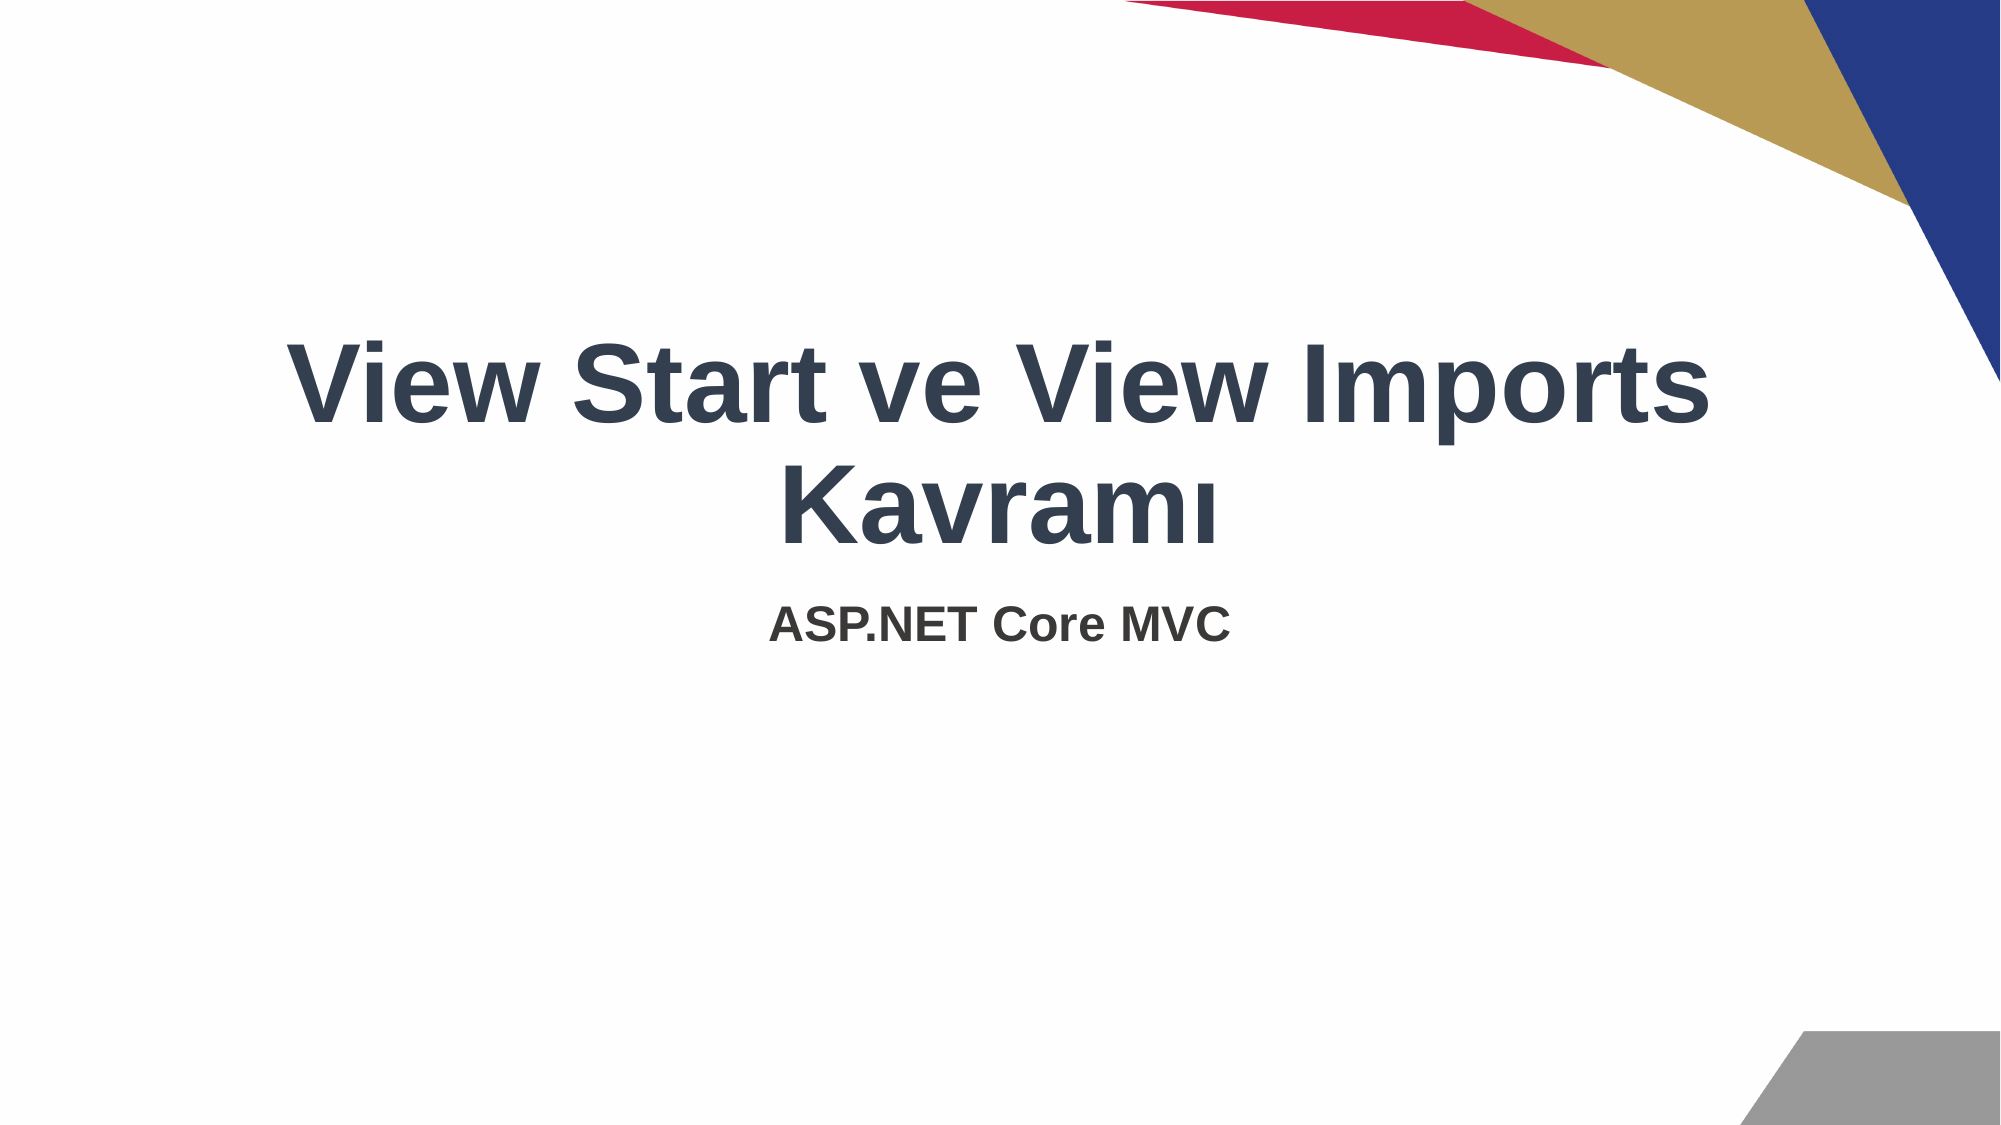

# View Start ve View Imports Kavramı
ASP.NET Core MVC